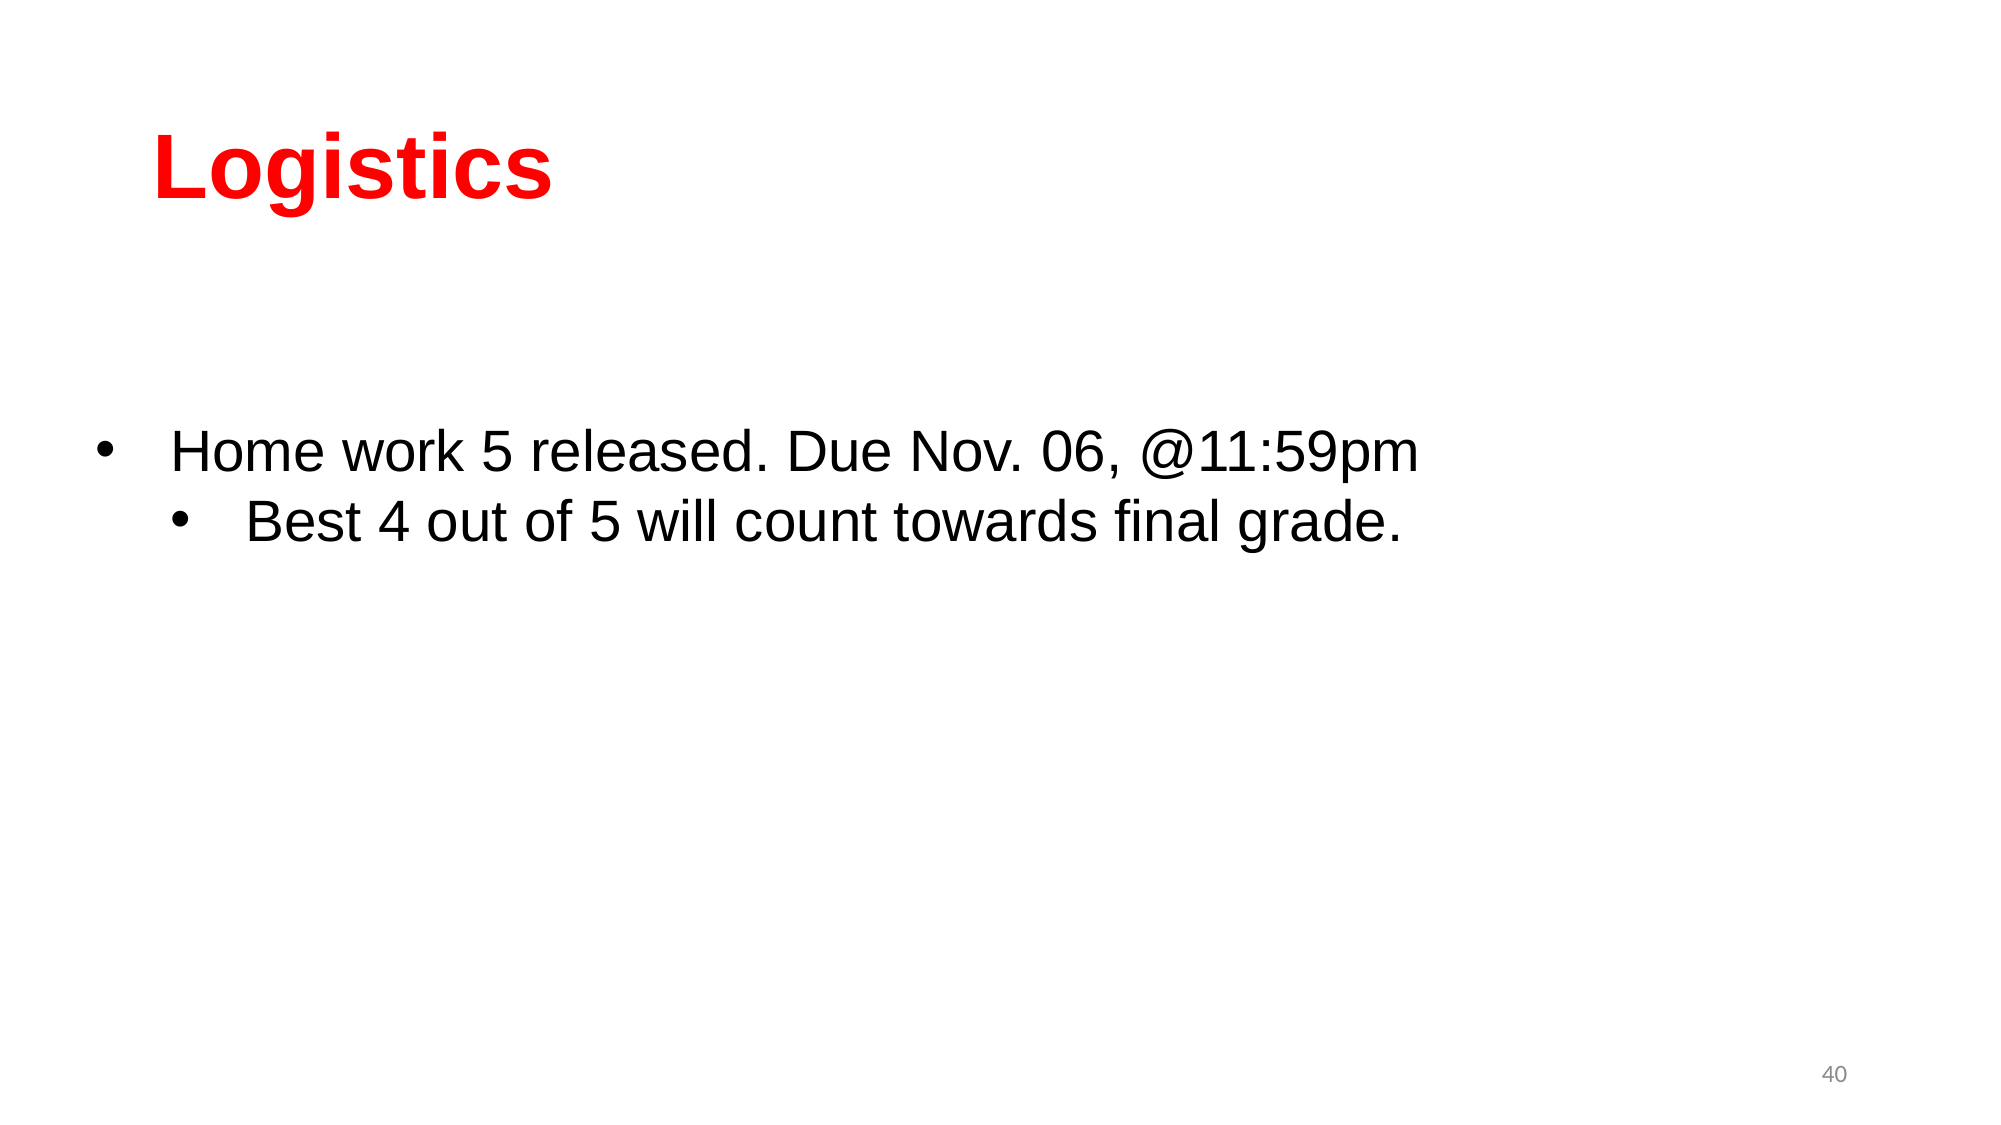

# Logistics
Home work 5 released. Due Nov. 06, @11:59pm
Best 4 out of 5 will count towards final grade.

40